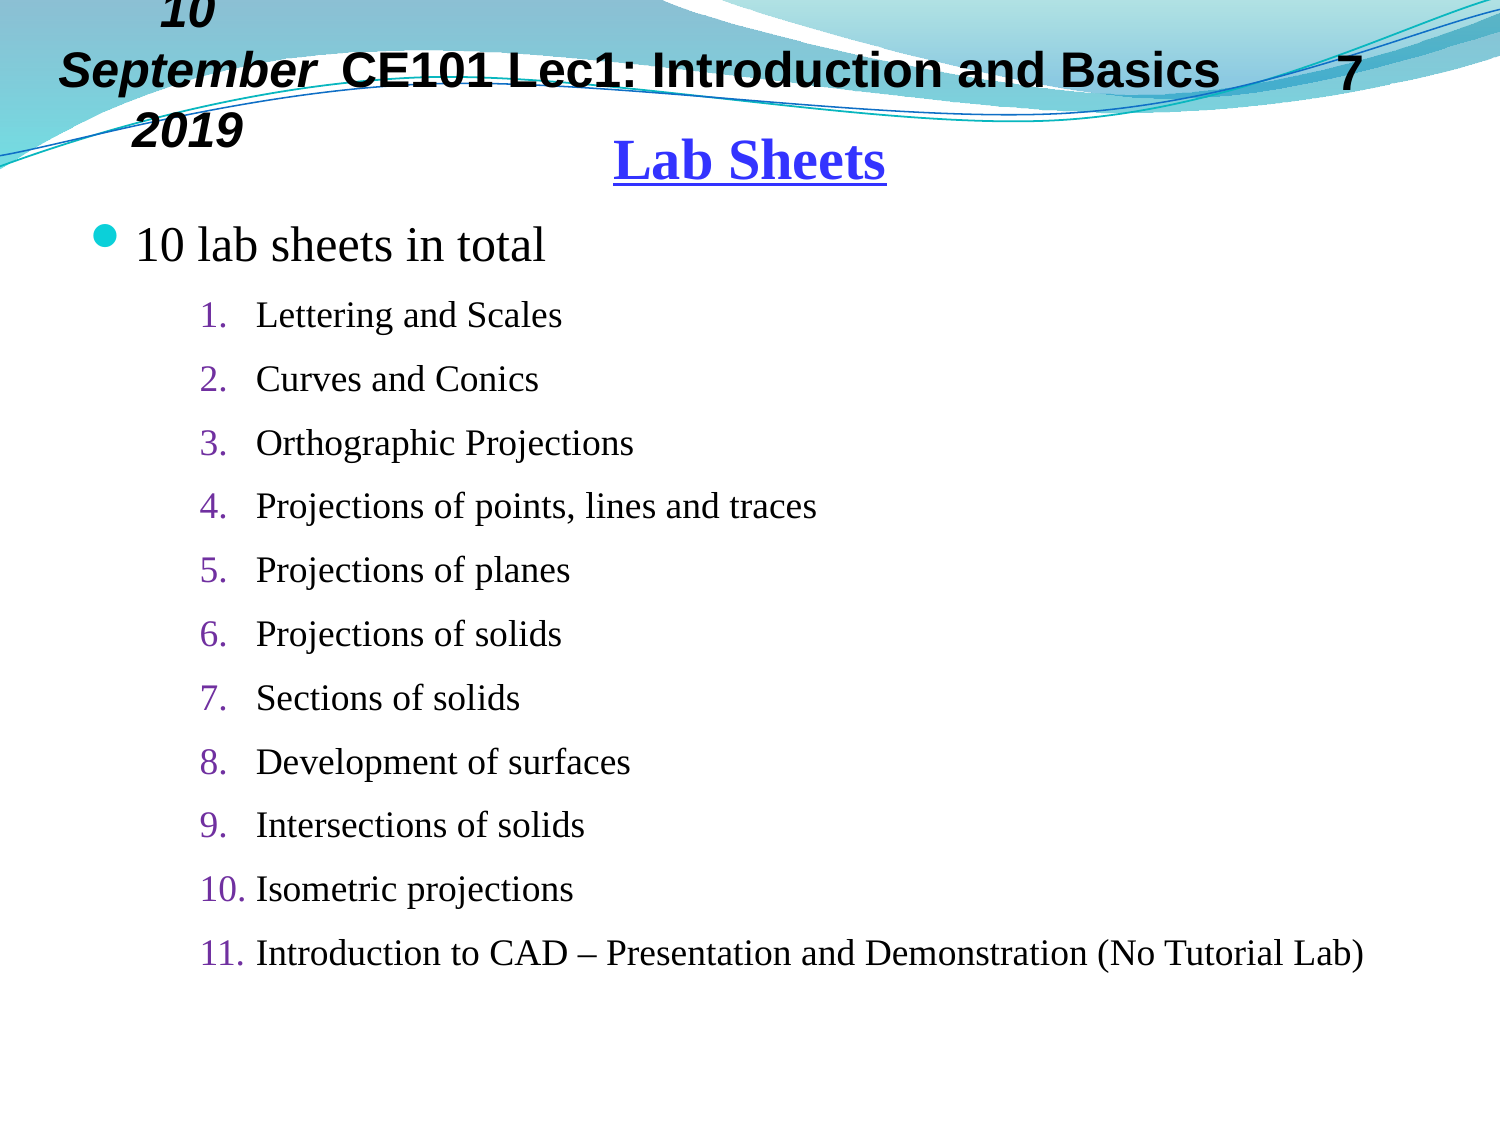

10 September 2019
CE101 Lec1: Introduction and Basics
7
# Lab Sheets
10 lab sheets in total
Lettering and Scales
Curves and Conics
Orthographic Projections
Projections of points, lines and traces
Projections of planes
Projections of solids
Sections of solids
Development of surfaces
Intersections of solids
Isometric projections
Introduction to CAD – Presentation and Demonstration (No Tutorial Lab)